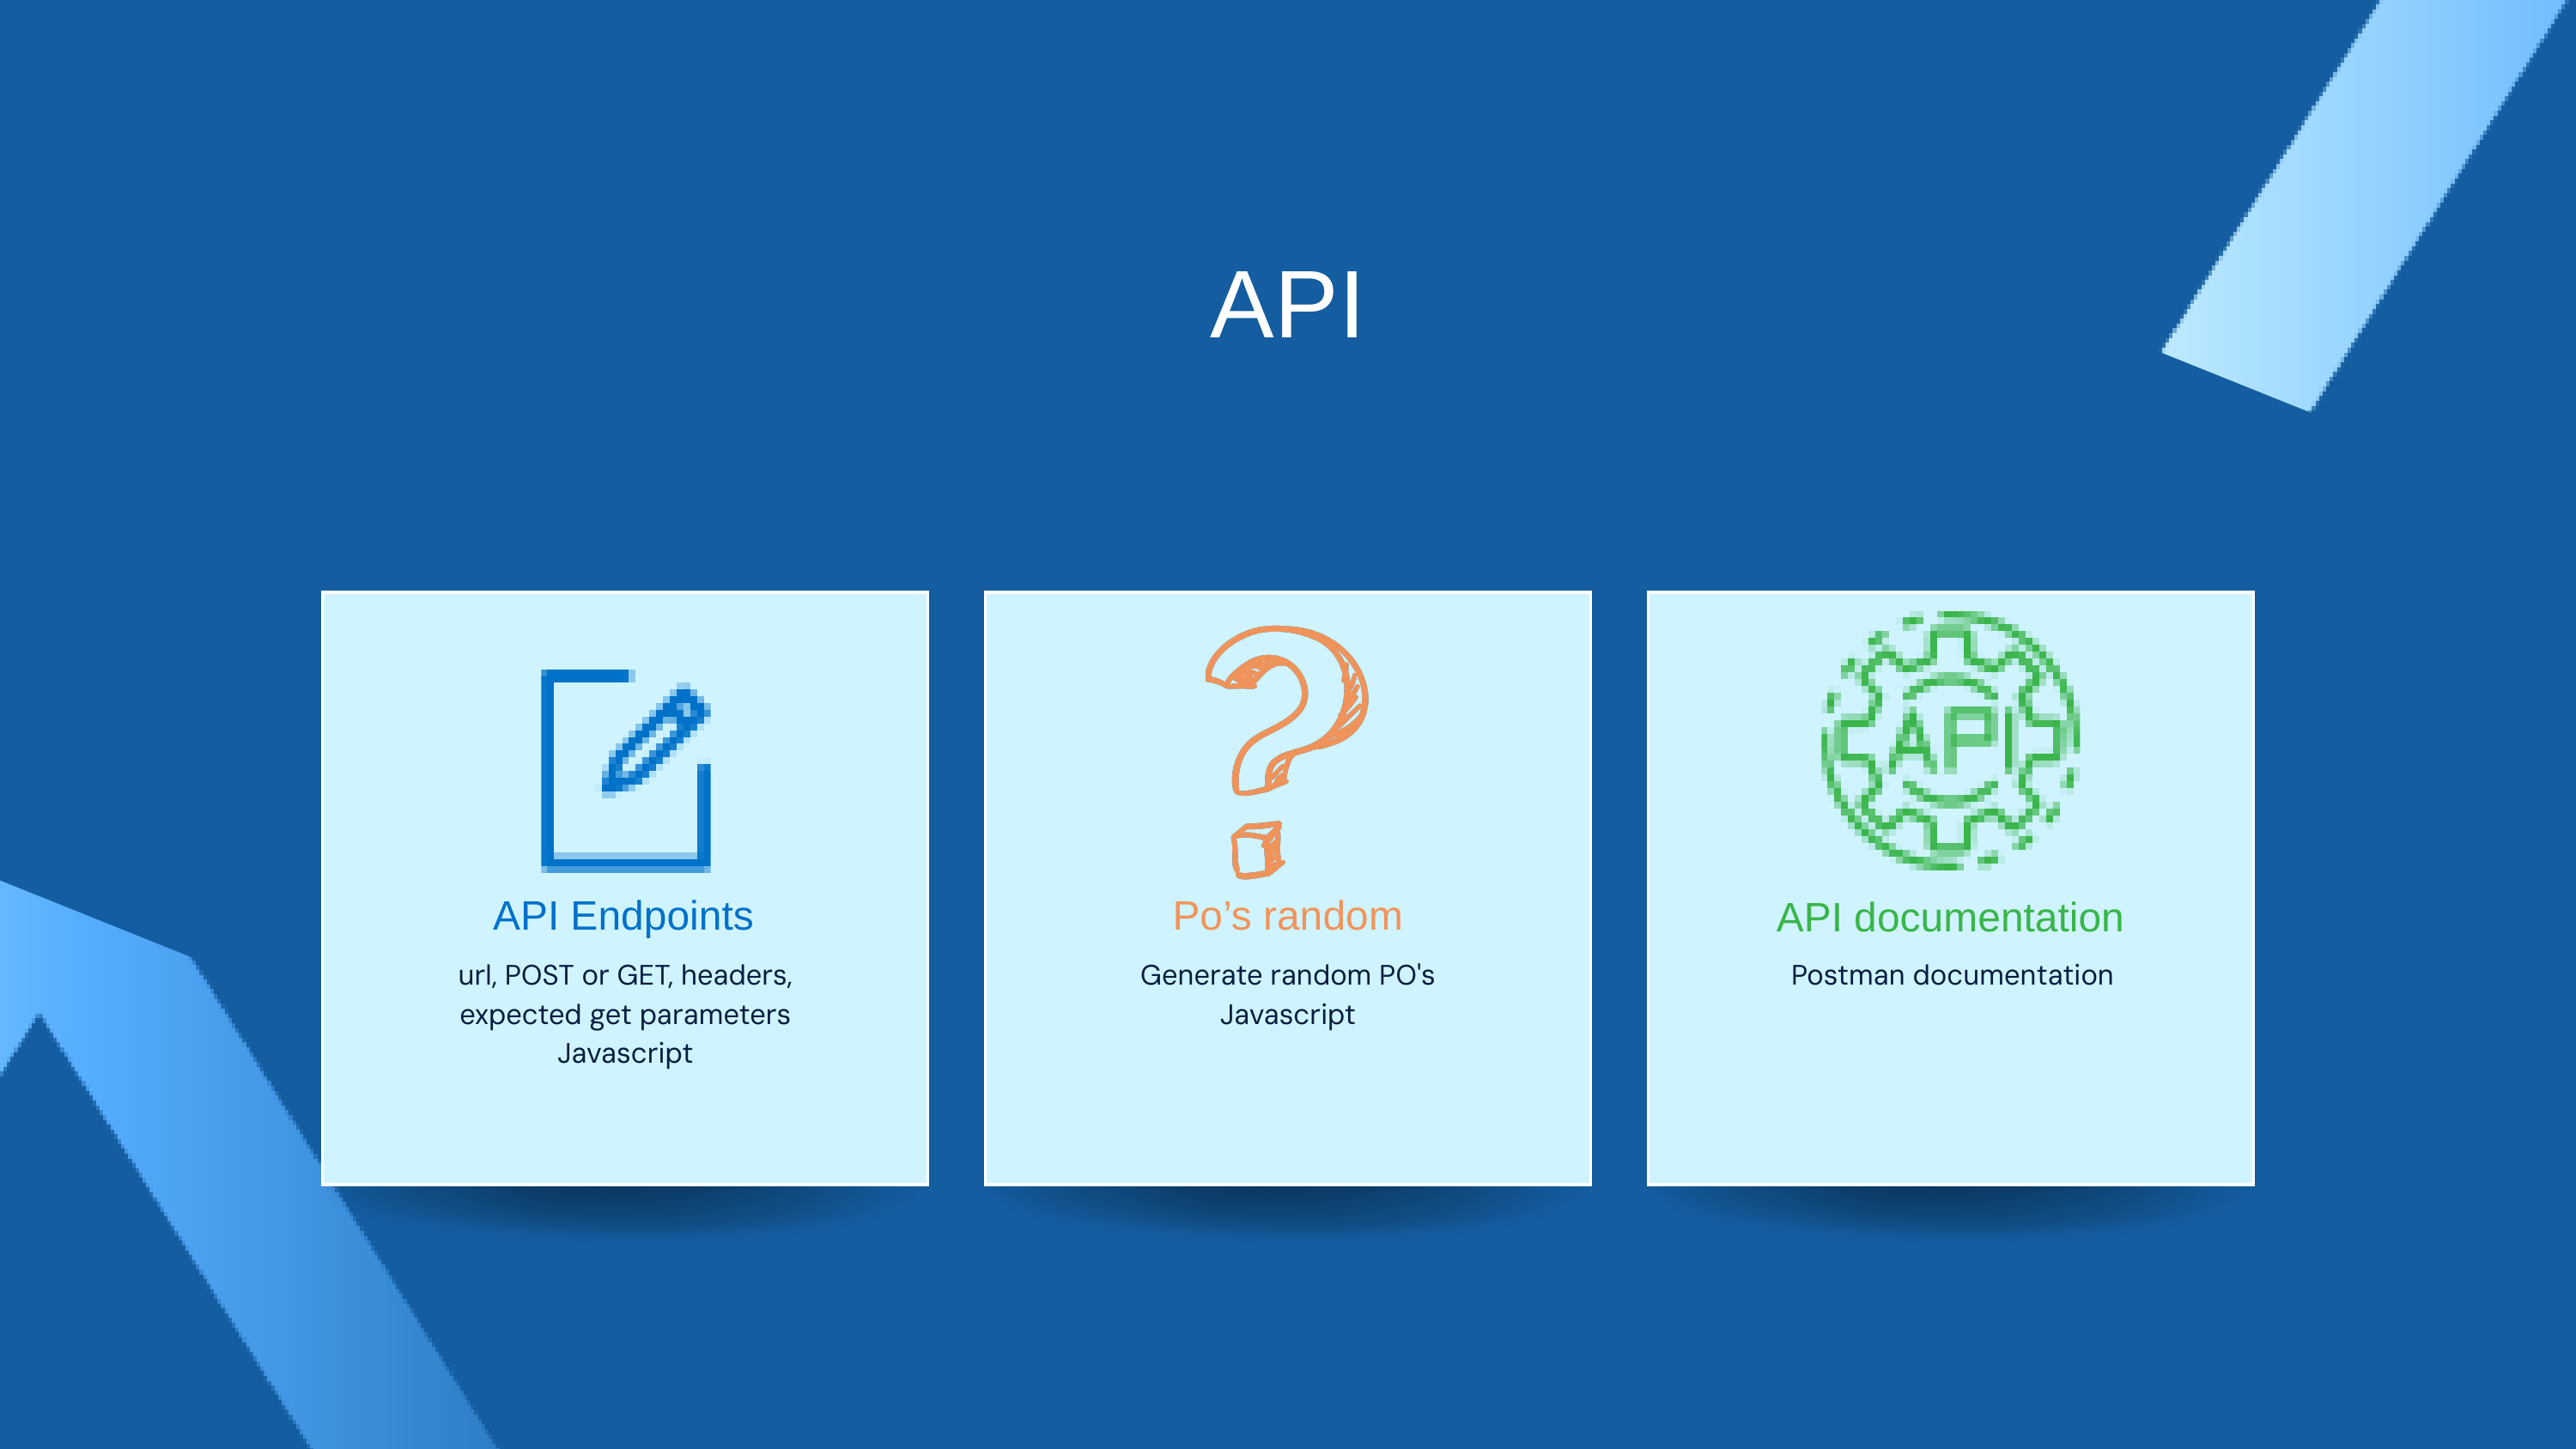

API

API Endpoints
Po’s random
API documentation

url, POST or GET, headers, expected get parameters
Javascript
Generate random PO's
Javascript

Postman documentation